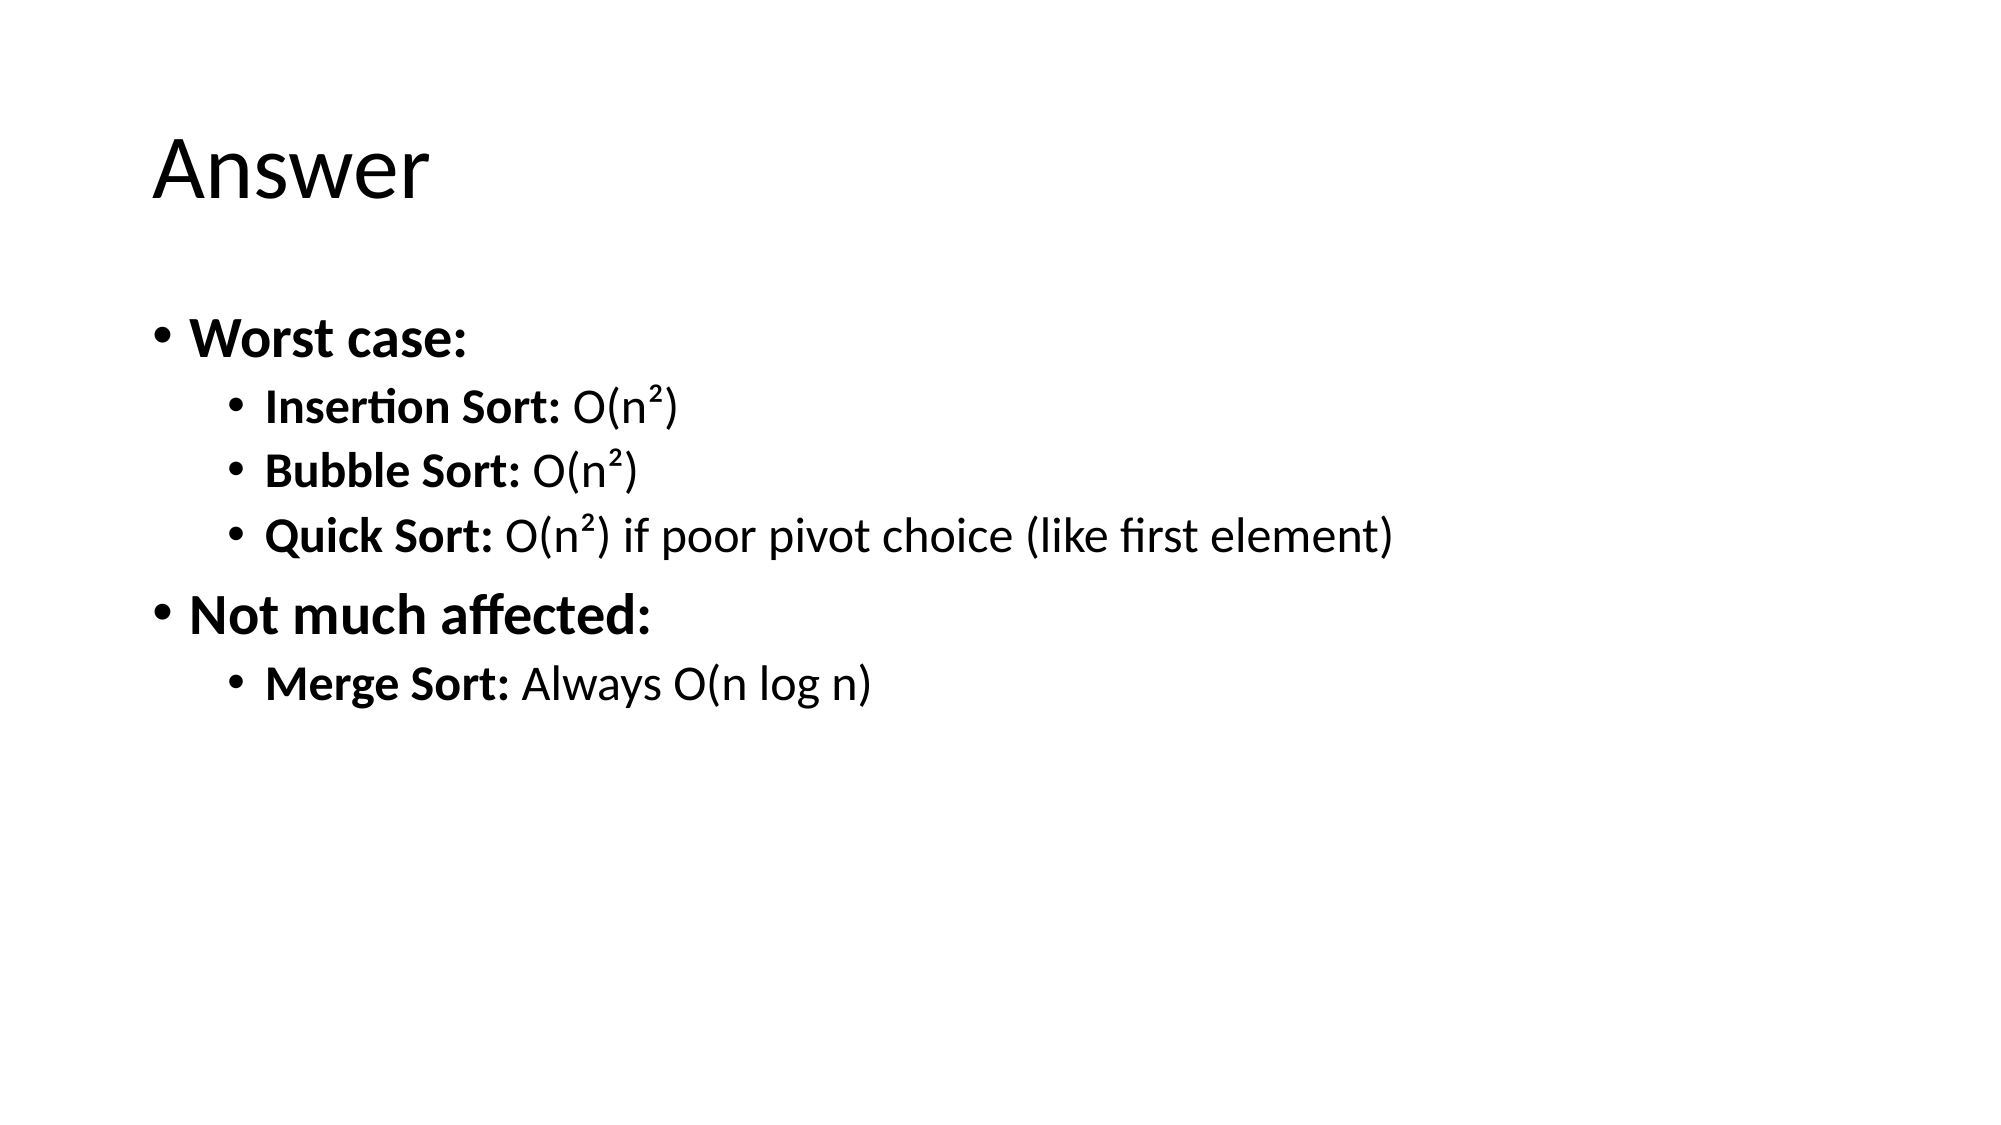

# Answer
Worst case:
Insertion Sort: O(n²)
Bubble Sort: O(n²)
Quick Sort: O(n²) if poor pivot choice (like first element)
Not much affected:
Merge Sort: Always O(n log n)